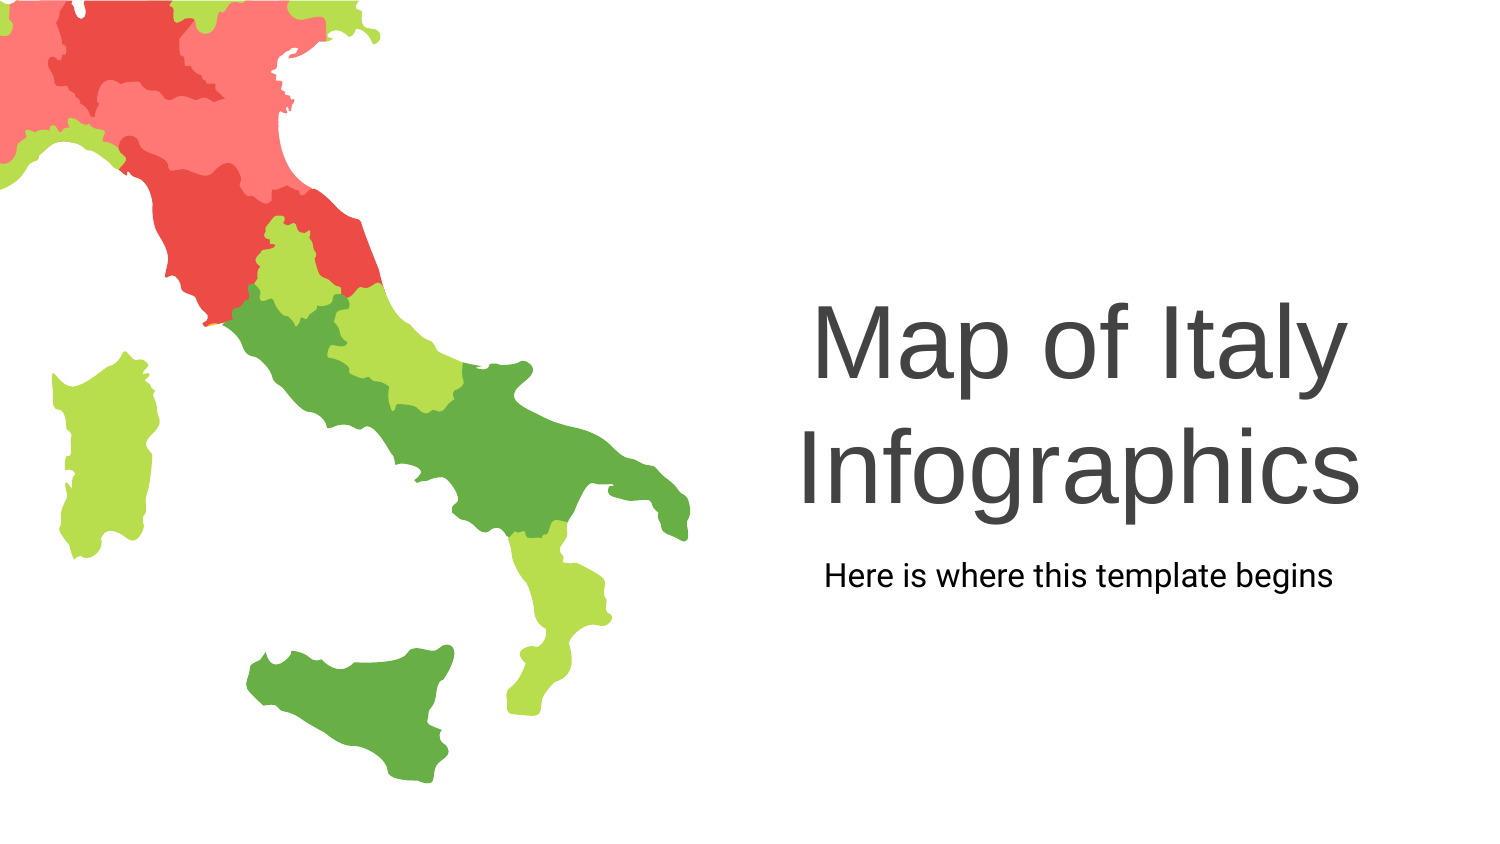

# Map of Italy Infographics
Here is where this template begins